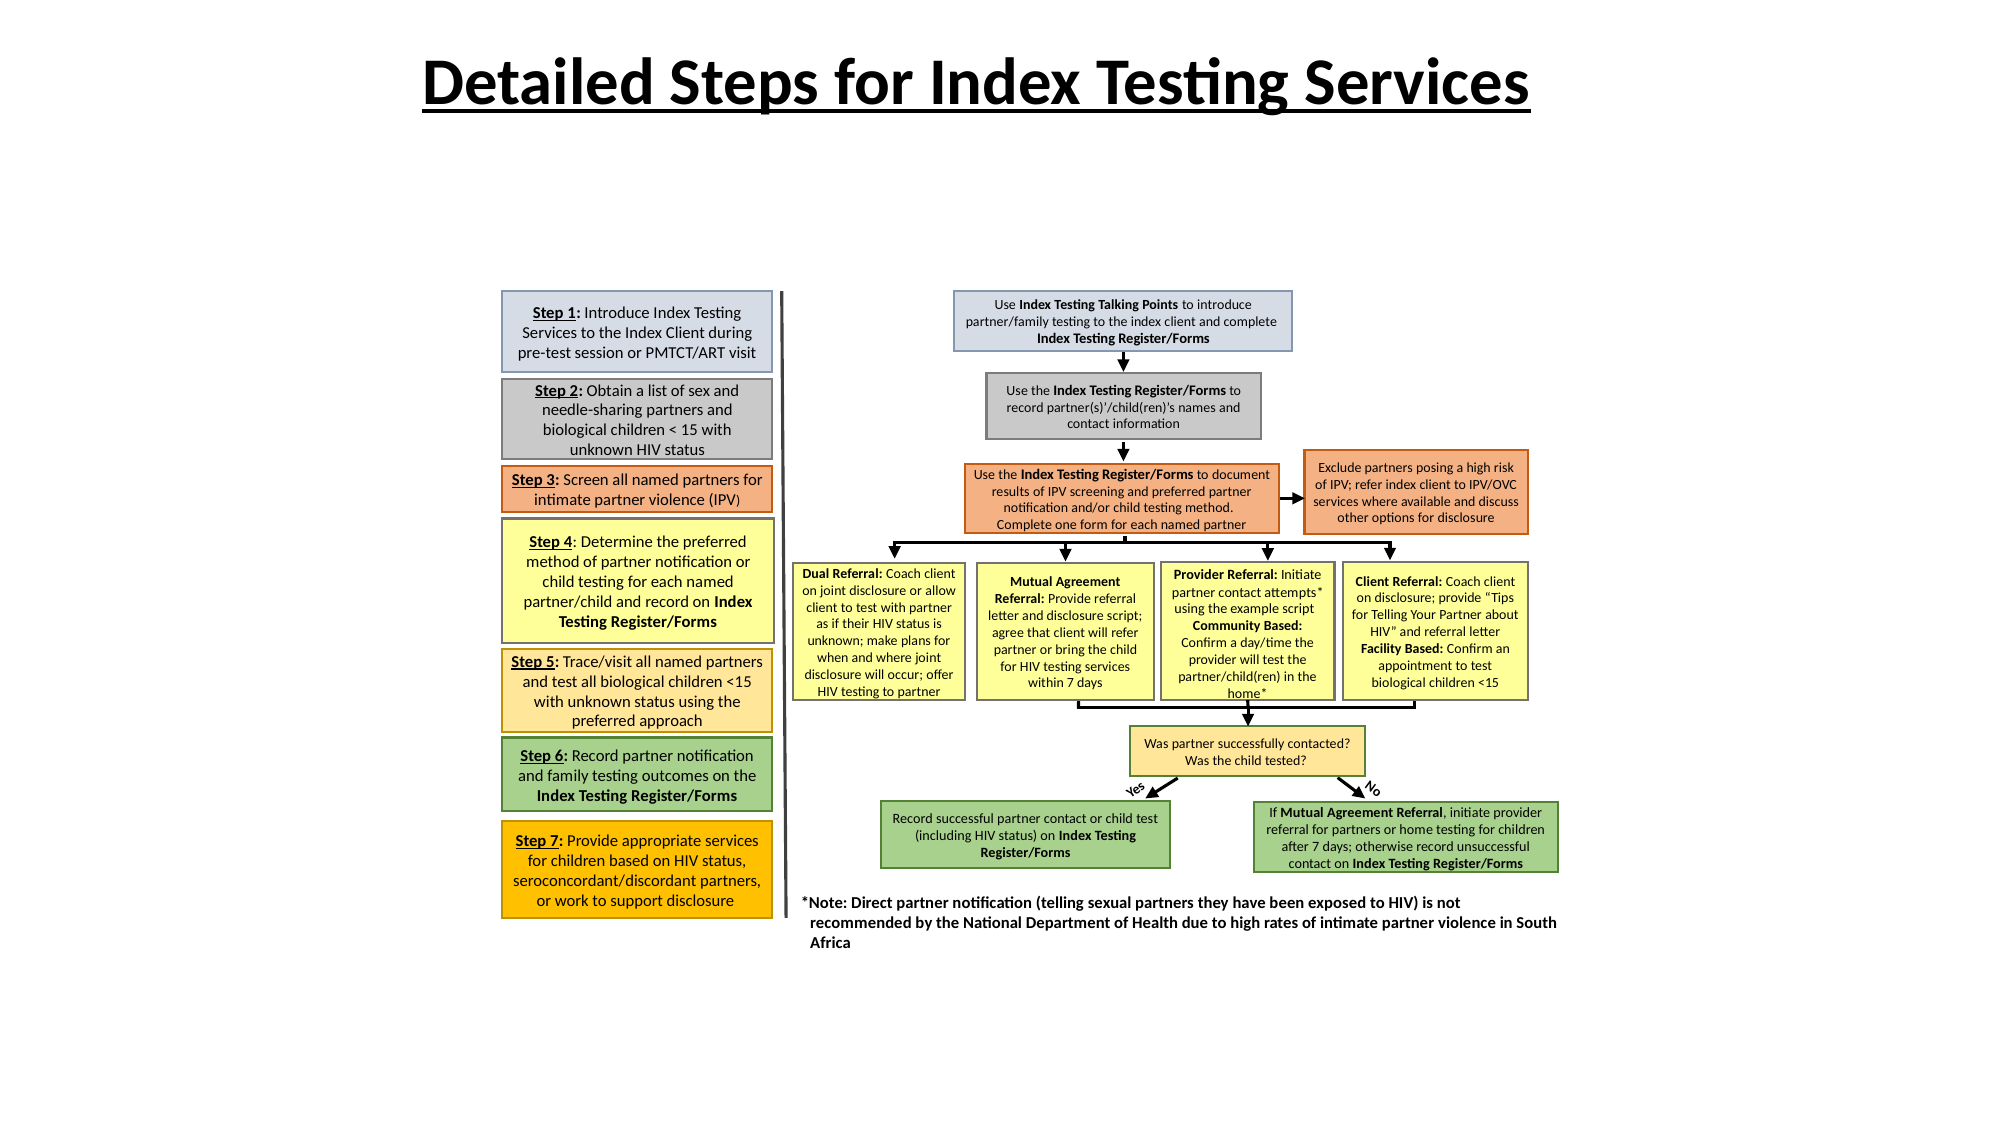

Detailed Steps for Index Testing Services
Step 1: Introduce Index Testing Services to the Index Client during pre-test session or PMTCT/ART visit
Use Index Testing Talking Points to introduce partner/family testing to the index client and complete
Index Testing Register/Forms
Use the Index Testing Register/Forms to record partner(s)’/child(ren)’s names and contact information
Step 2: Obtain a list of sex and needle-sharing partners and biological children < 15 with unknown HIV status
Exclude partners posing a high risk of IPV; refer index client to IPV/OVC services where available and discuss other options for disclosure
Use the Index Testing Register/Forms to document results of IPV screening and preferred partner notification and/or child testing method.
Complete one form for each named partner
Step 3: Screen all named partners for intimate partner violence (IPV)
Step 4: Determine the preferred method of partner notification or child testing for each named partner/child and record on Index Testing Register/Forms
Provider Referral: Initiate partner contact attempts* using the example script
Community Based: Confirm a day/time the provider will test the partner/child(ren) in the home*

Client Referral: Coach client on disclosure; provide “Tips for Telling Your Partner about HIV” and referral letter
Facility Based: Confirm an appointment to test biological children <15
Mutual Agreement Referral: Provide referral letter and disclosure script; agree that client will refer partner or bring the child for HIV testing services within 7 days
Dual Referral: Coach client on joint disclosure or allow client to test with partner as if their HIV status is unknown; make plans for when and where joint disclosure will occur; offer HIV testing to partner
Step 5: Trace/visit all named partners and test all biological children <15 with unknown status using the preferred approach
Was partner successfully contacted?
Was the child tested?
Step 6: Record partner notification and family testing outcomes on the Index Testing Register/Forms
Yes
No
Record successful partner contact or child test (including HIV status) on Index Testing Register/Forms
If Mutual Agreement Referral, initiate provider referral for partners or home testing for children after 7 days; otherwise record unsuccessful contact on Index Testing Register/Forms
Step 7: Provide appropriate services for children based on HIV status, seroconcordant/discordant partners, or work to support disclosure
*Note: Direct partner notification (telling sexual partners they have been exposed to HIV) is not recommended by the National Department of Health due to high rates of intimate partner violence in South Africa